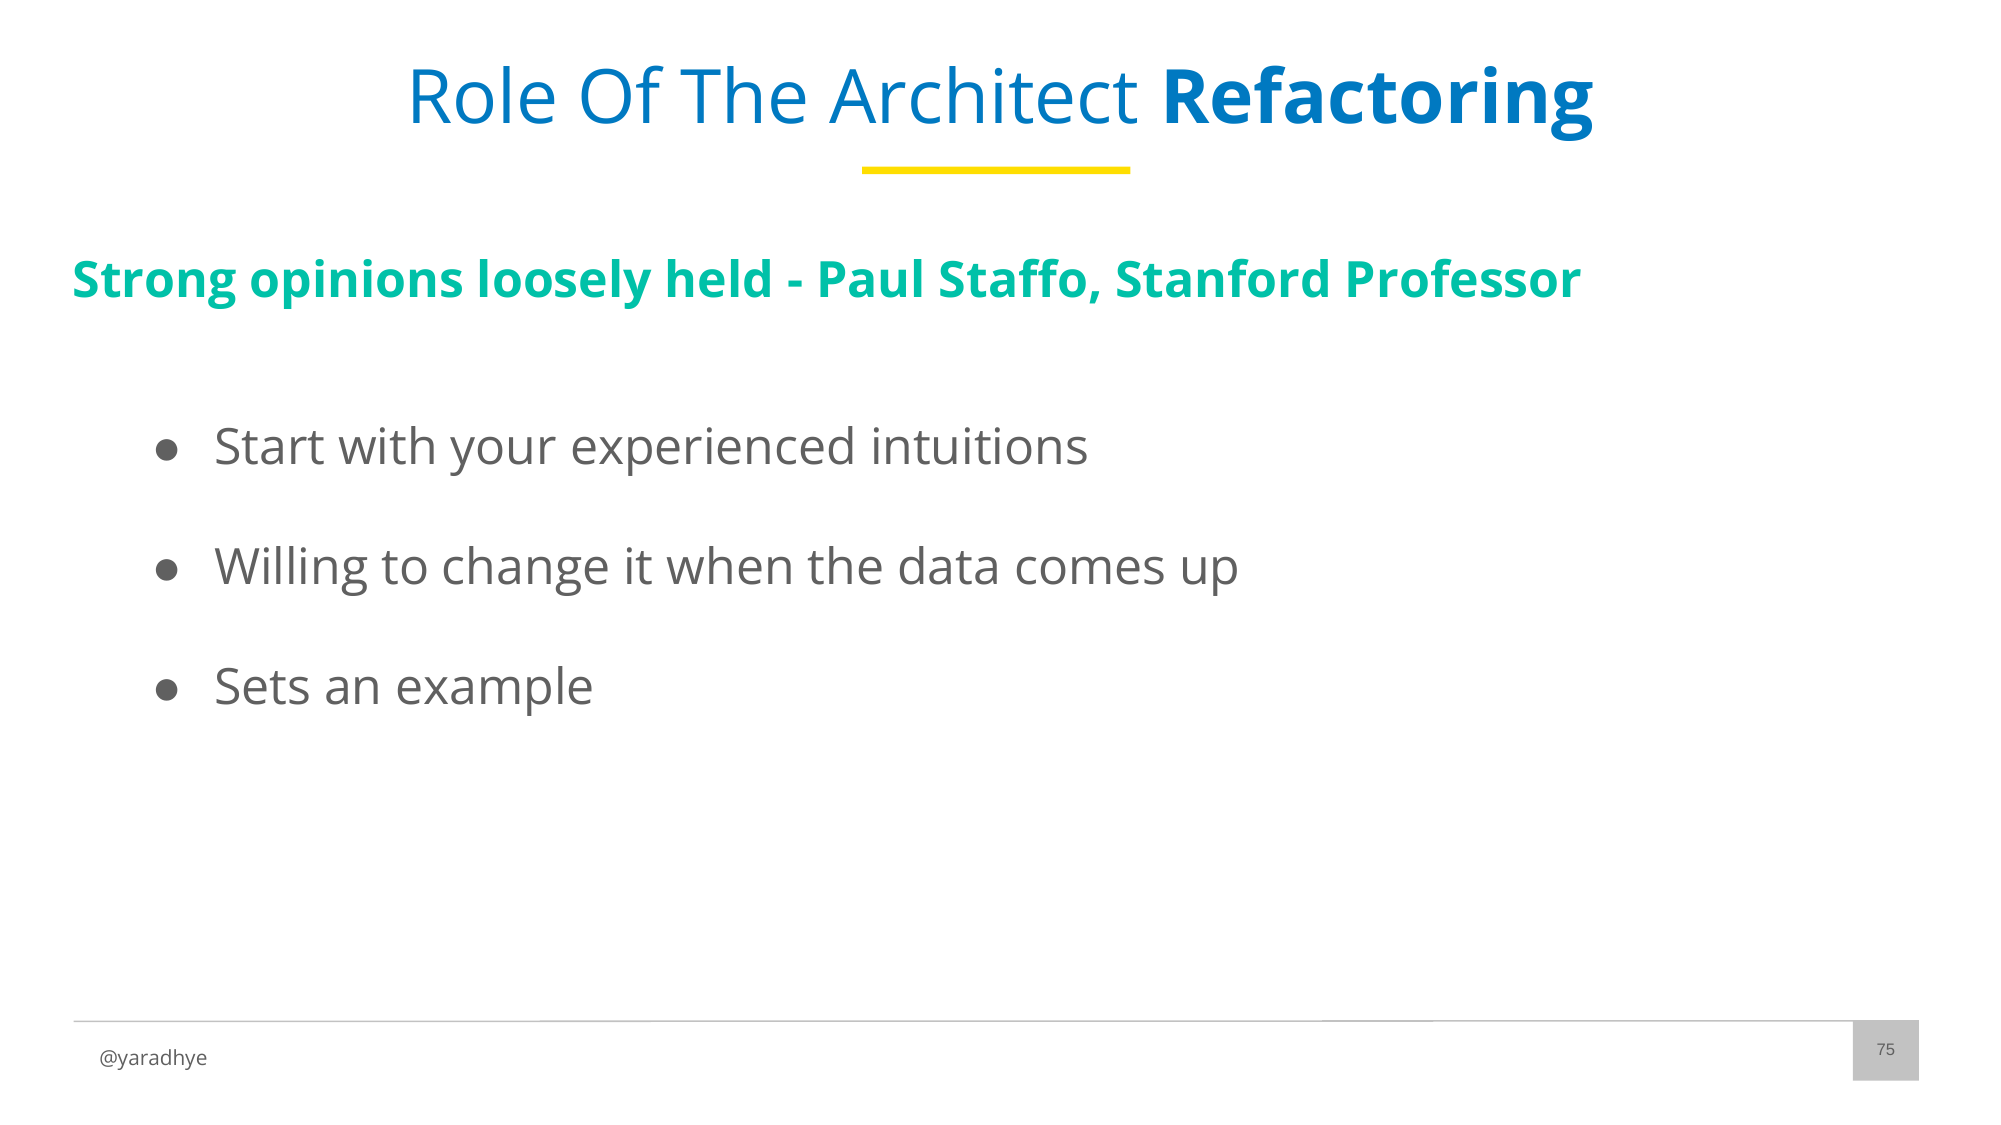

# Role Of The Architect Refactoring
Strong opinions loosely held - Paul Staffo, Stanford Professor
Start with your experienced intuitions
Willing to change it when the data comes up
Sets an example